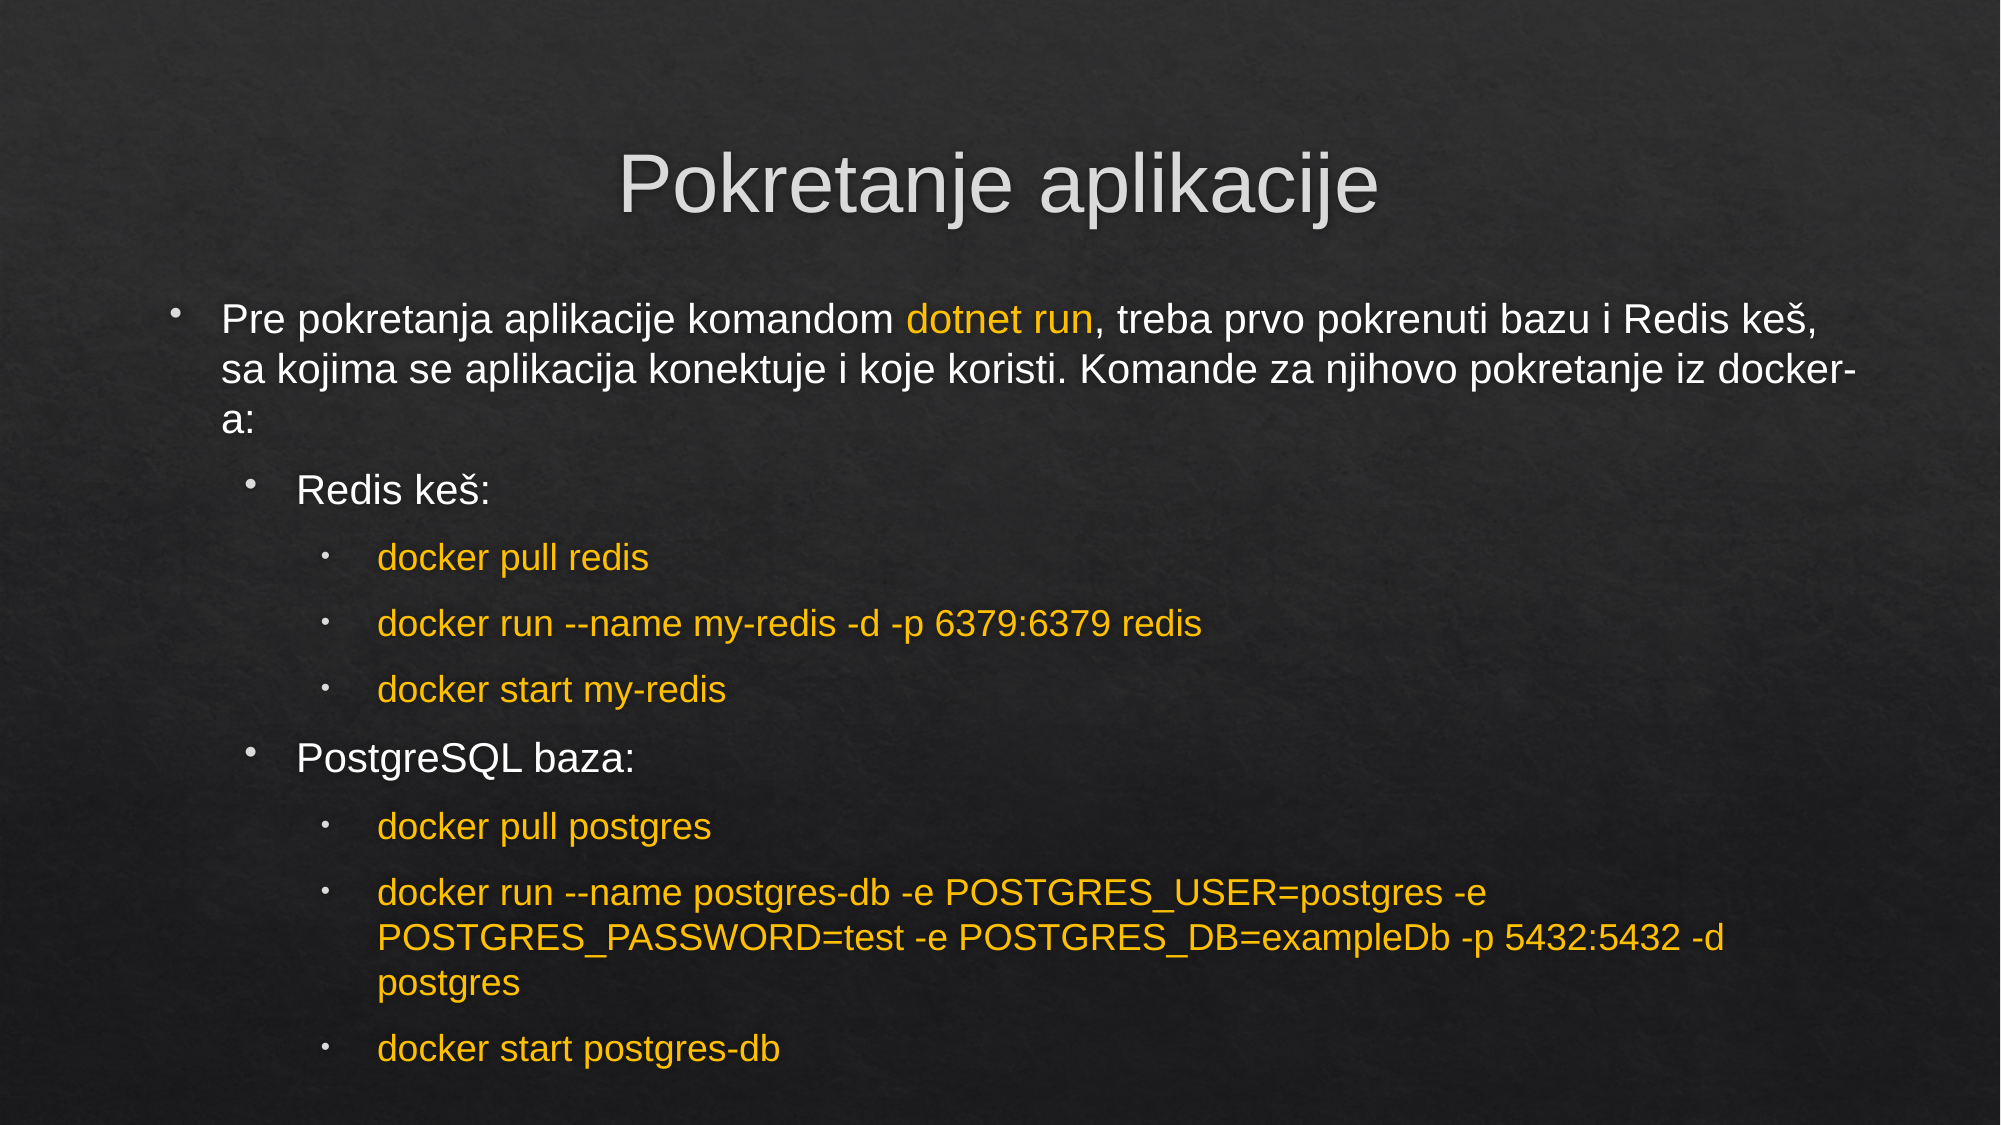

Pokretanje aplikacije
Pre pokretanja aplikacije komandom dotnet run, treba prvo pokrenuti bazu i Redis keš, sa kojima se aplikacija konektuje i koje koristi. Komande za njihovo pokretanje iz docker-a:
Redis keš:
docker pull redis
docker run --name my-redis -d -p 6379:6379 redis
docker start my-redis
PostgreSQL baza:
docker pull postgres
docker run --name postgres-db -e POSTGRES_USER=postgres -e POSTGRES_PASSWORD=test -e POSTGRES_DB=exampleDb -p 5432:5432 -d postgres
docker start postgres-db